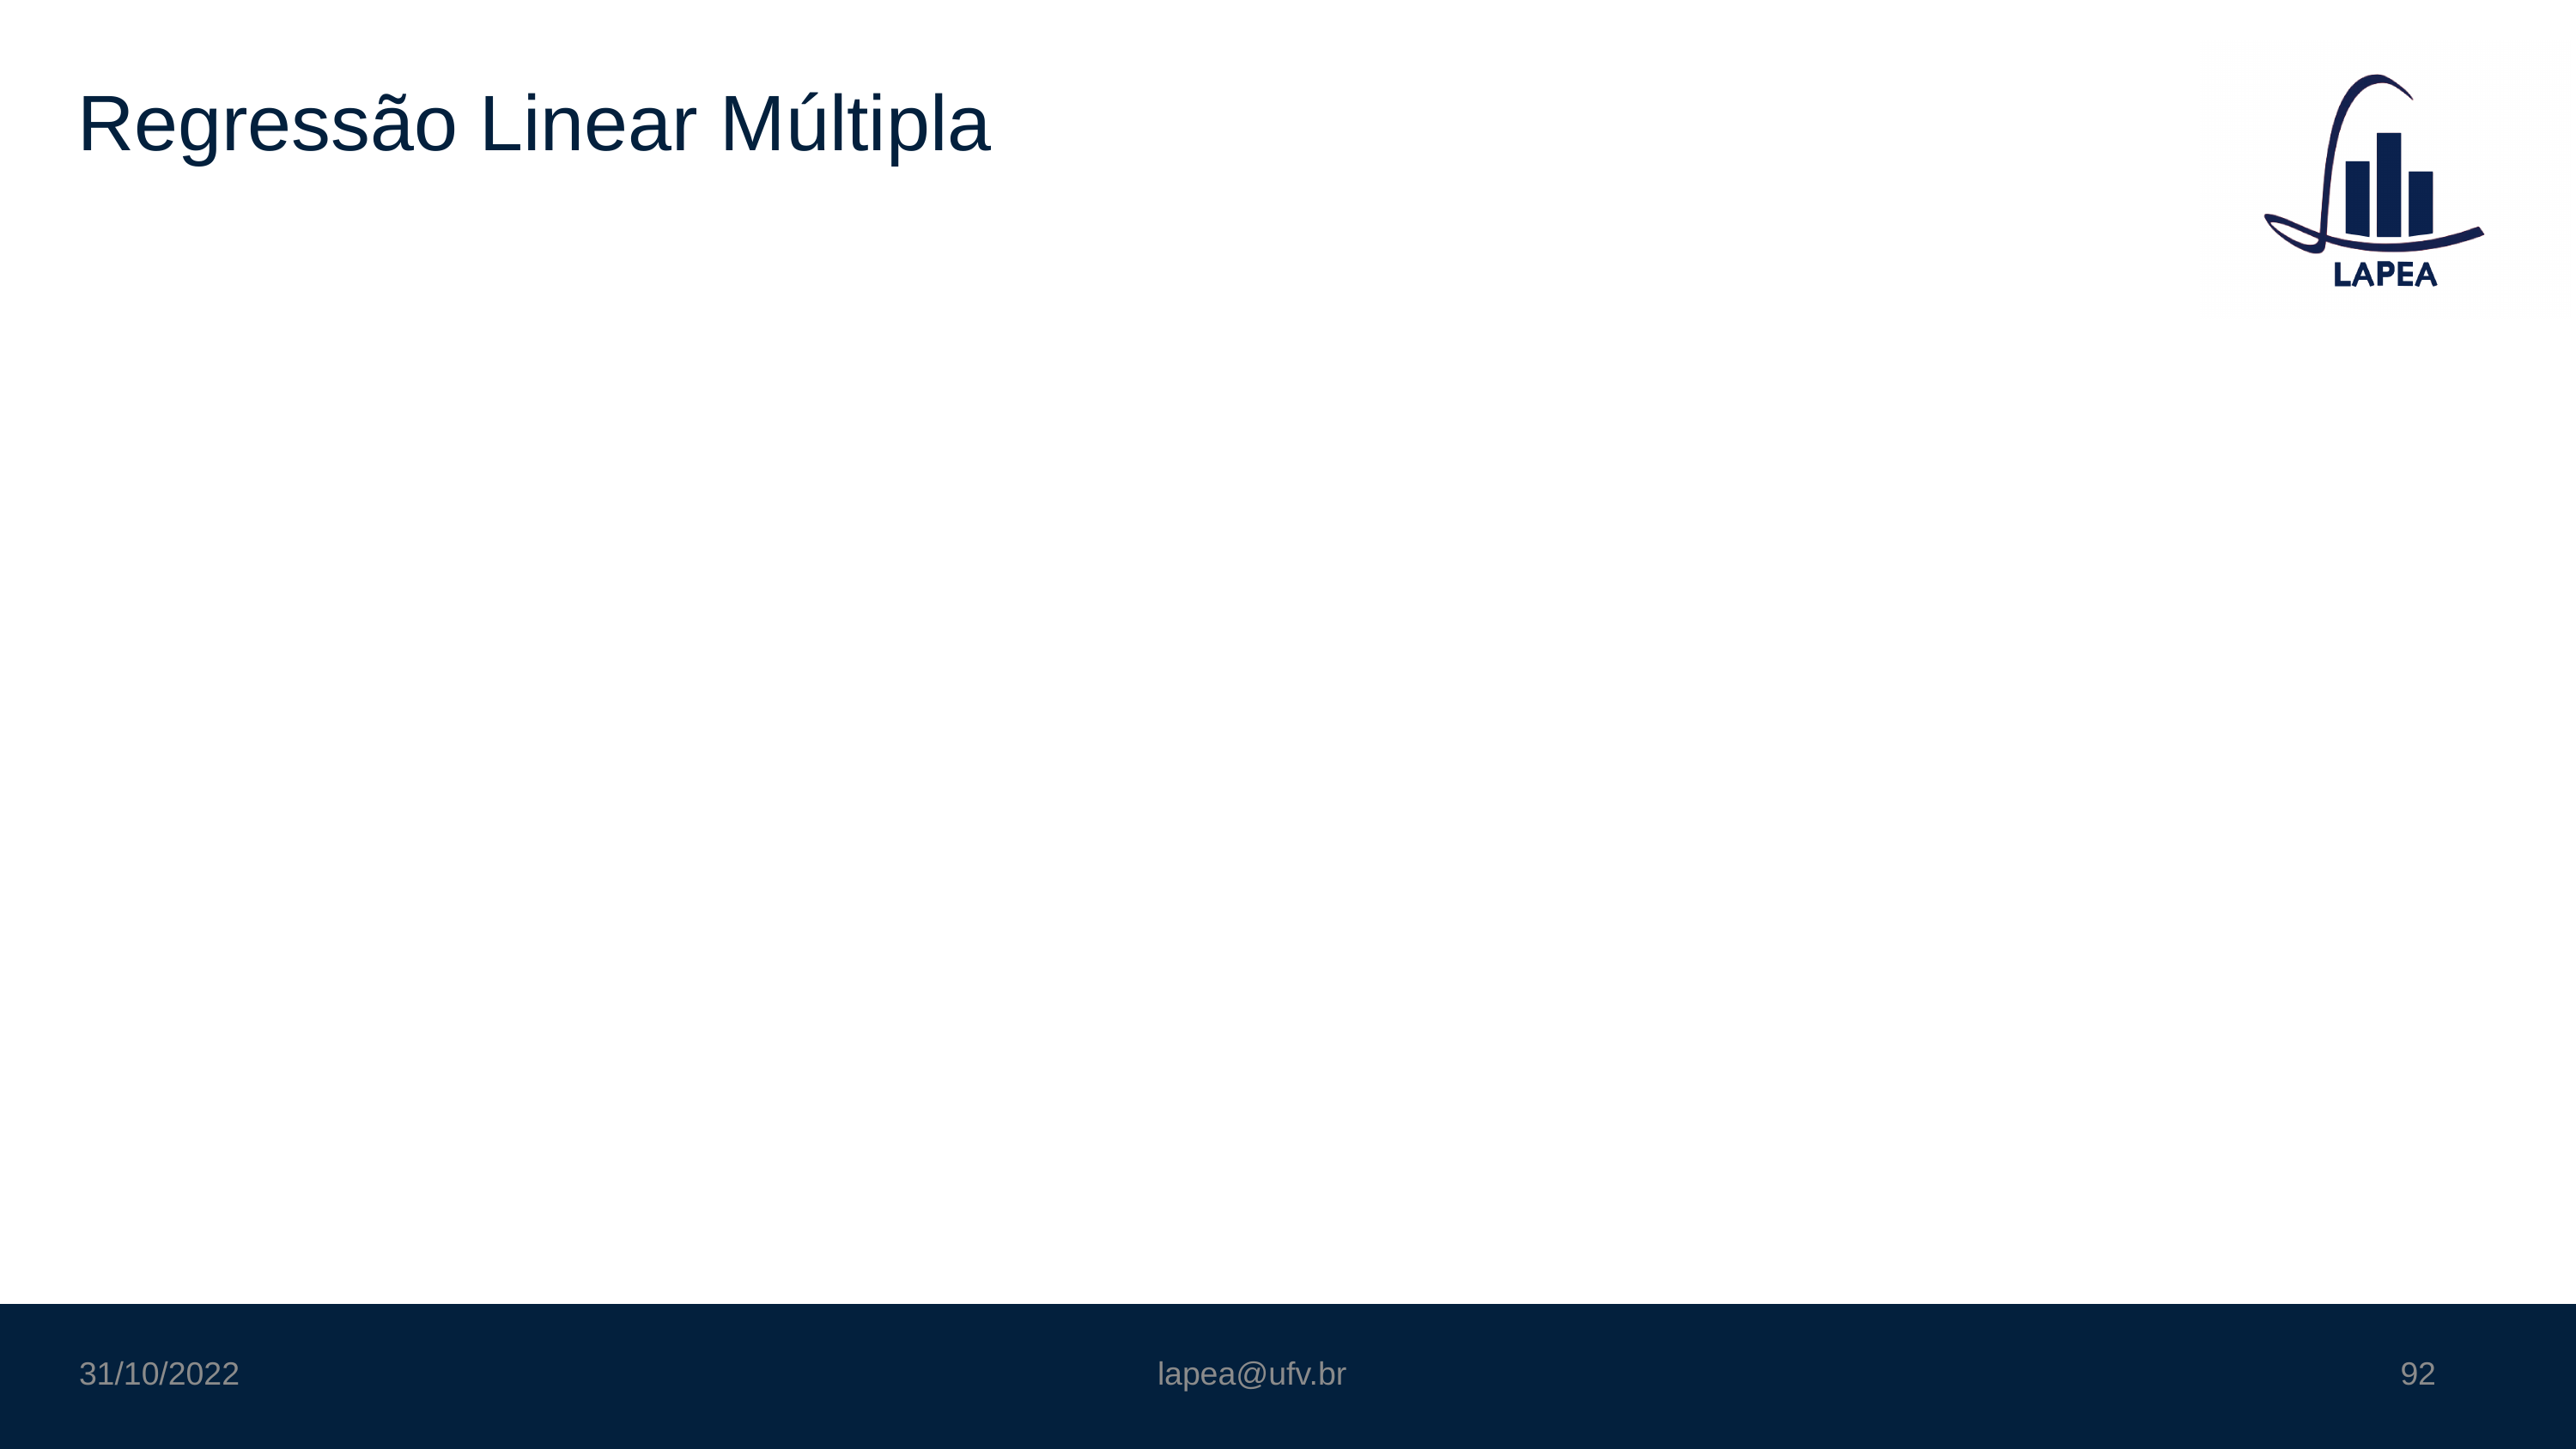

# Regressão Linear Múltipla

31/10/2022
lapea@ufv.br
92